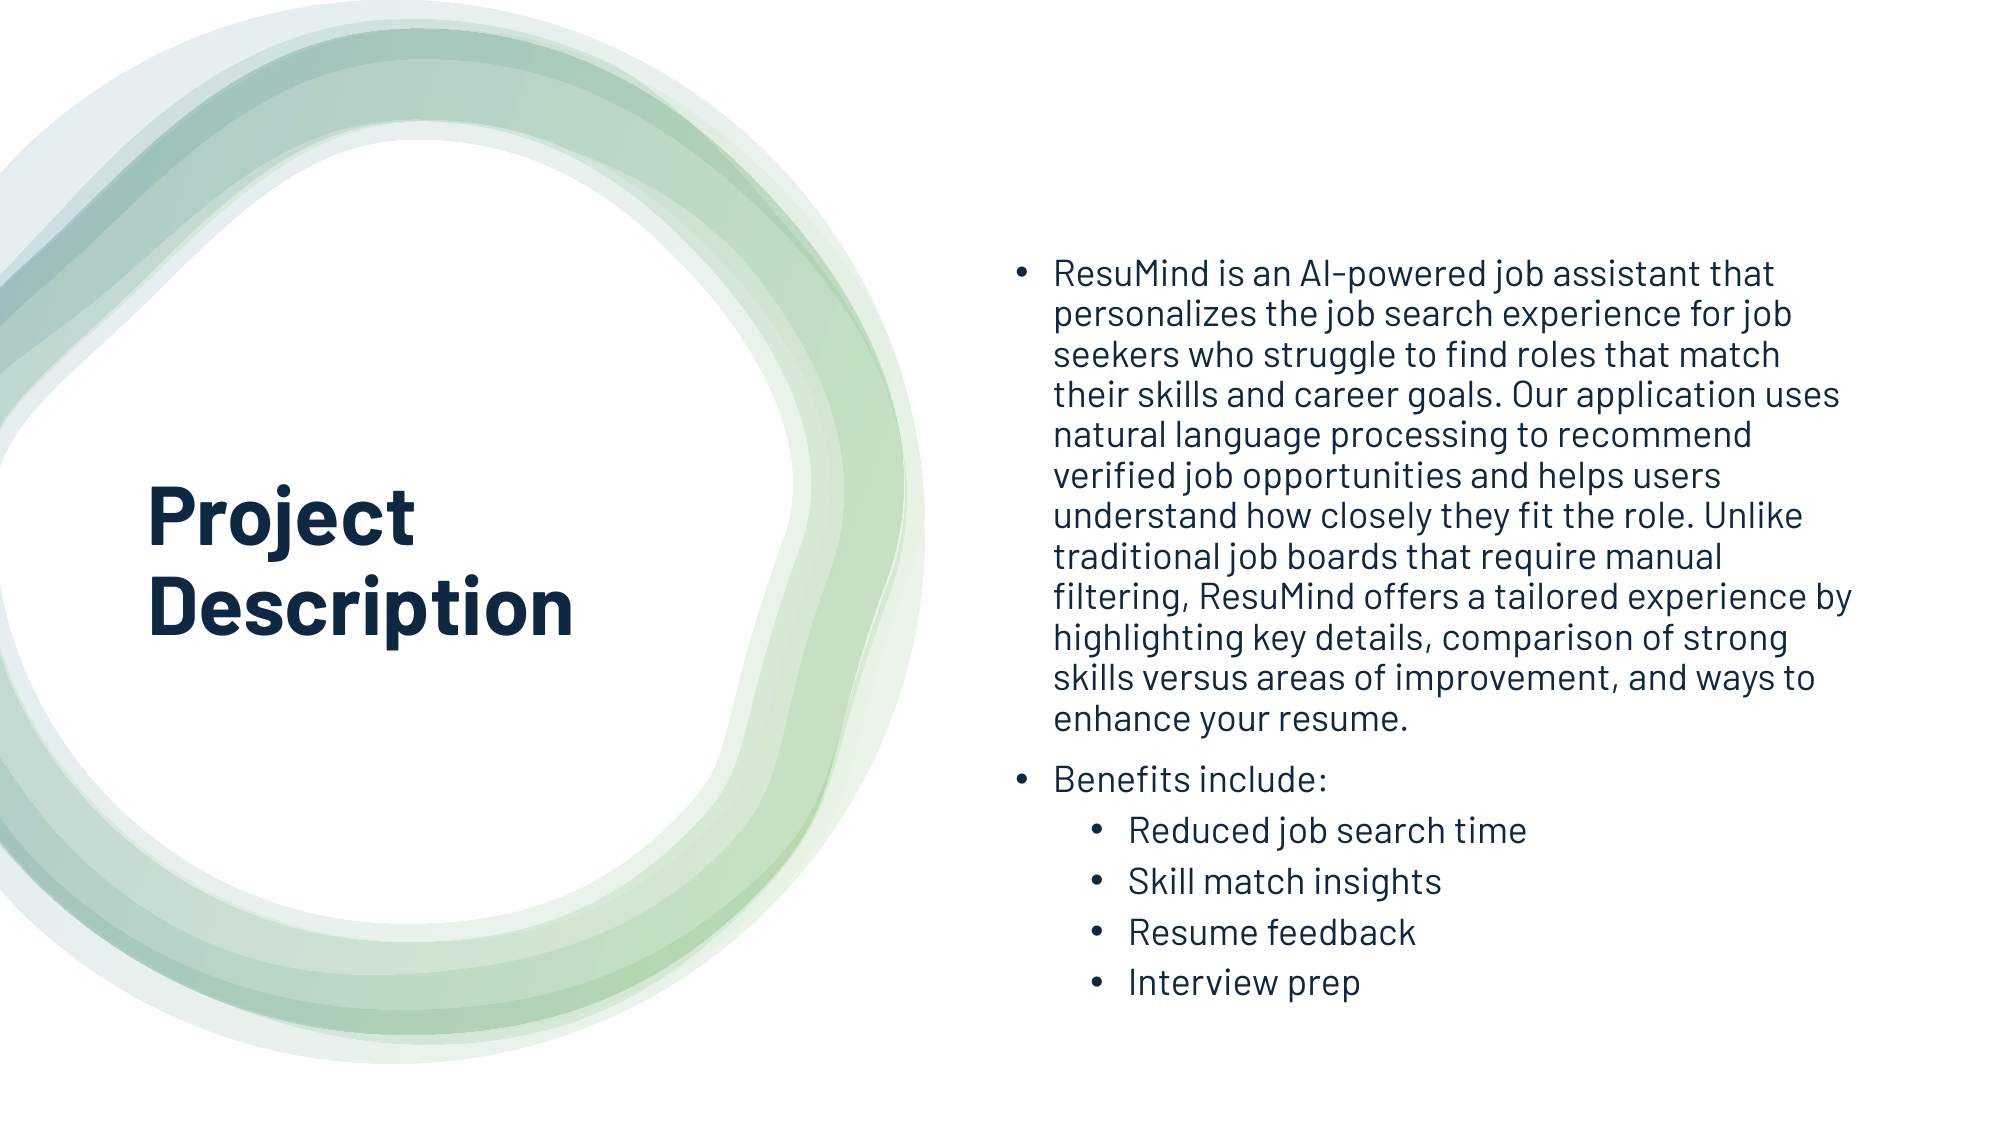

ResuMind is an AI-powered job assistant that personalizes the job search experience for job seekers who struggle to find roles that match their skills and career goals. Our application uses natural language processing to recommend verified job opportunities and helps users understand how closely they fit the role. Unlike traditional job boards that require manual filtering, ResuMind offers a tailored experience by highlighting key details, comparison of strong skills versus areas of improvement, and ways to enhance your resume.
Benefits include:
Reduced job search time
Skill match insights
Resume feedback
Interview prep

# Project Description